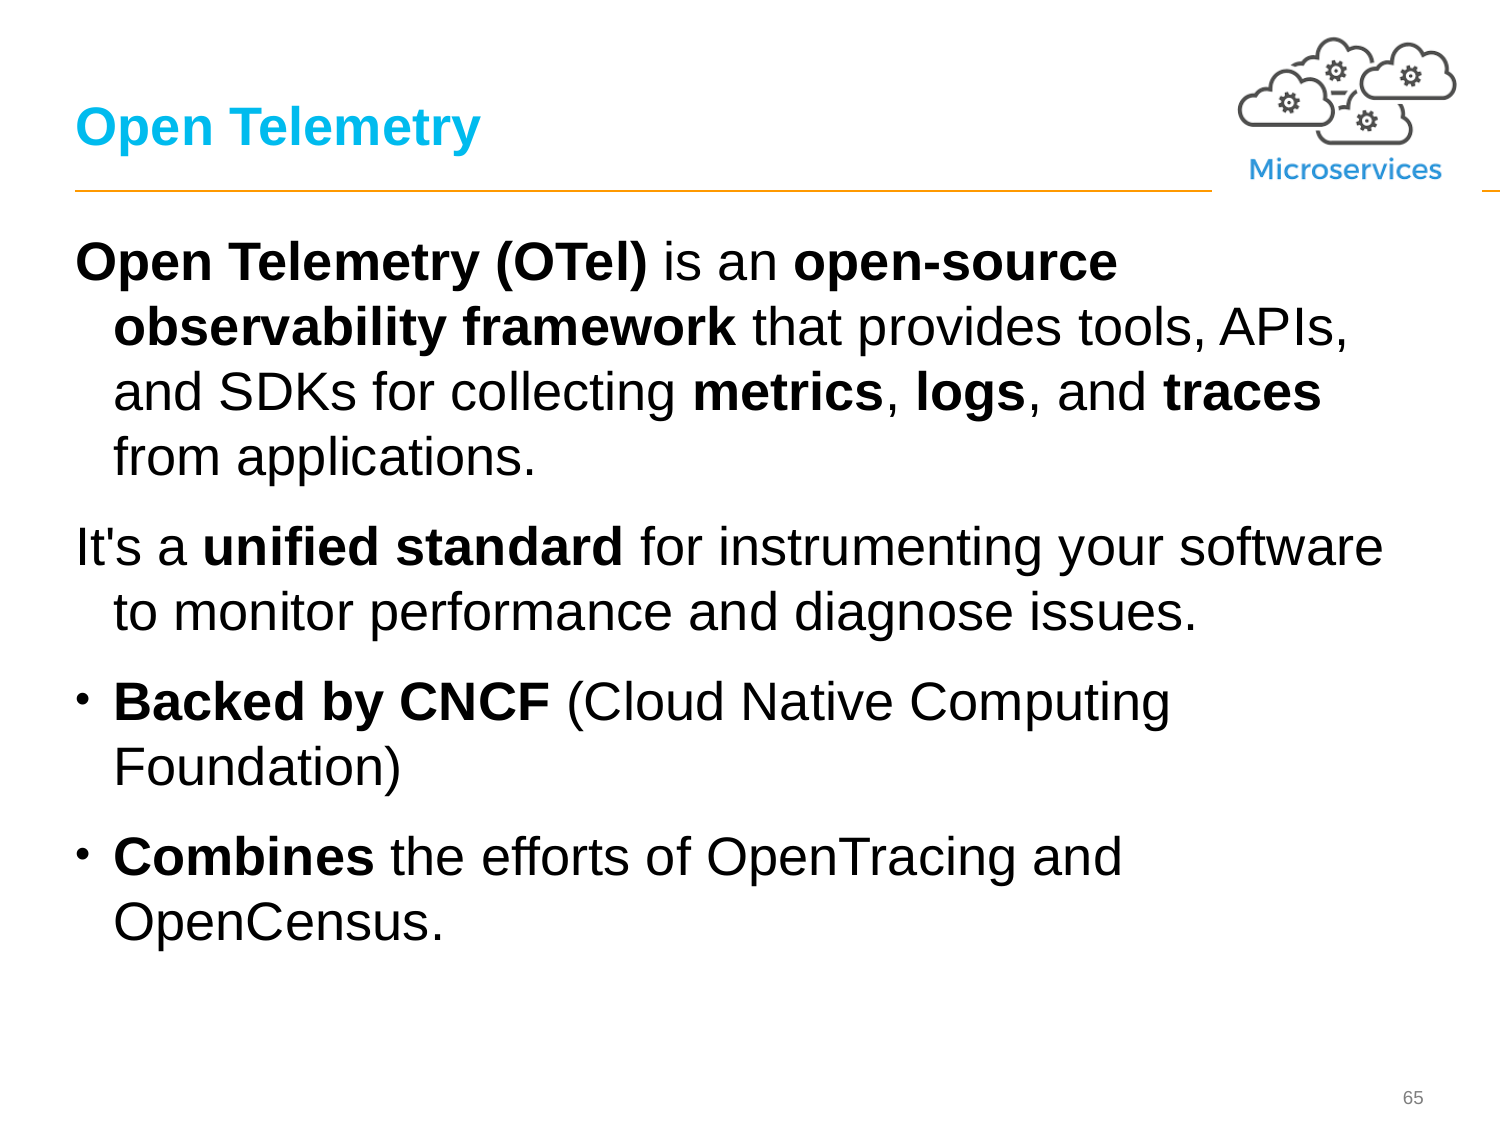

# Open Telemetry
Open Telemetry (OTel) is an open-source observability framework that provides tools, APIs, and SDKs for collecting metrics, logs, and traces from applications.
It's a unified standard for instrumenting your software to monitor performance and diagnose issues.
Backed by CNCF (Cloud Native Computing Foundation)
Combines the efforts of OpenTracing and OpenCensus.